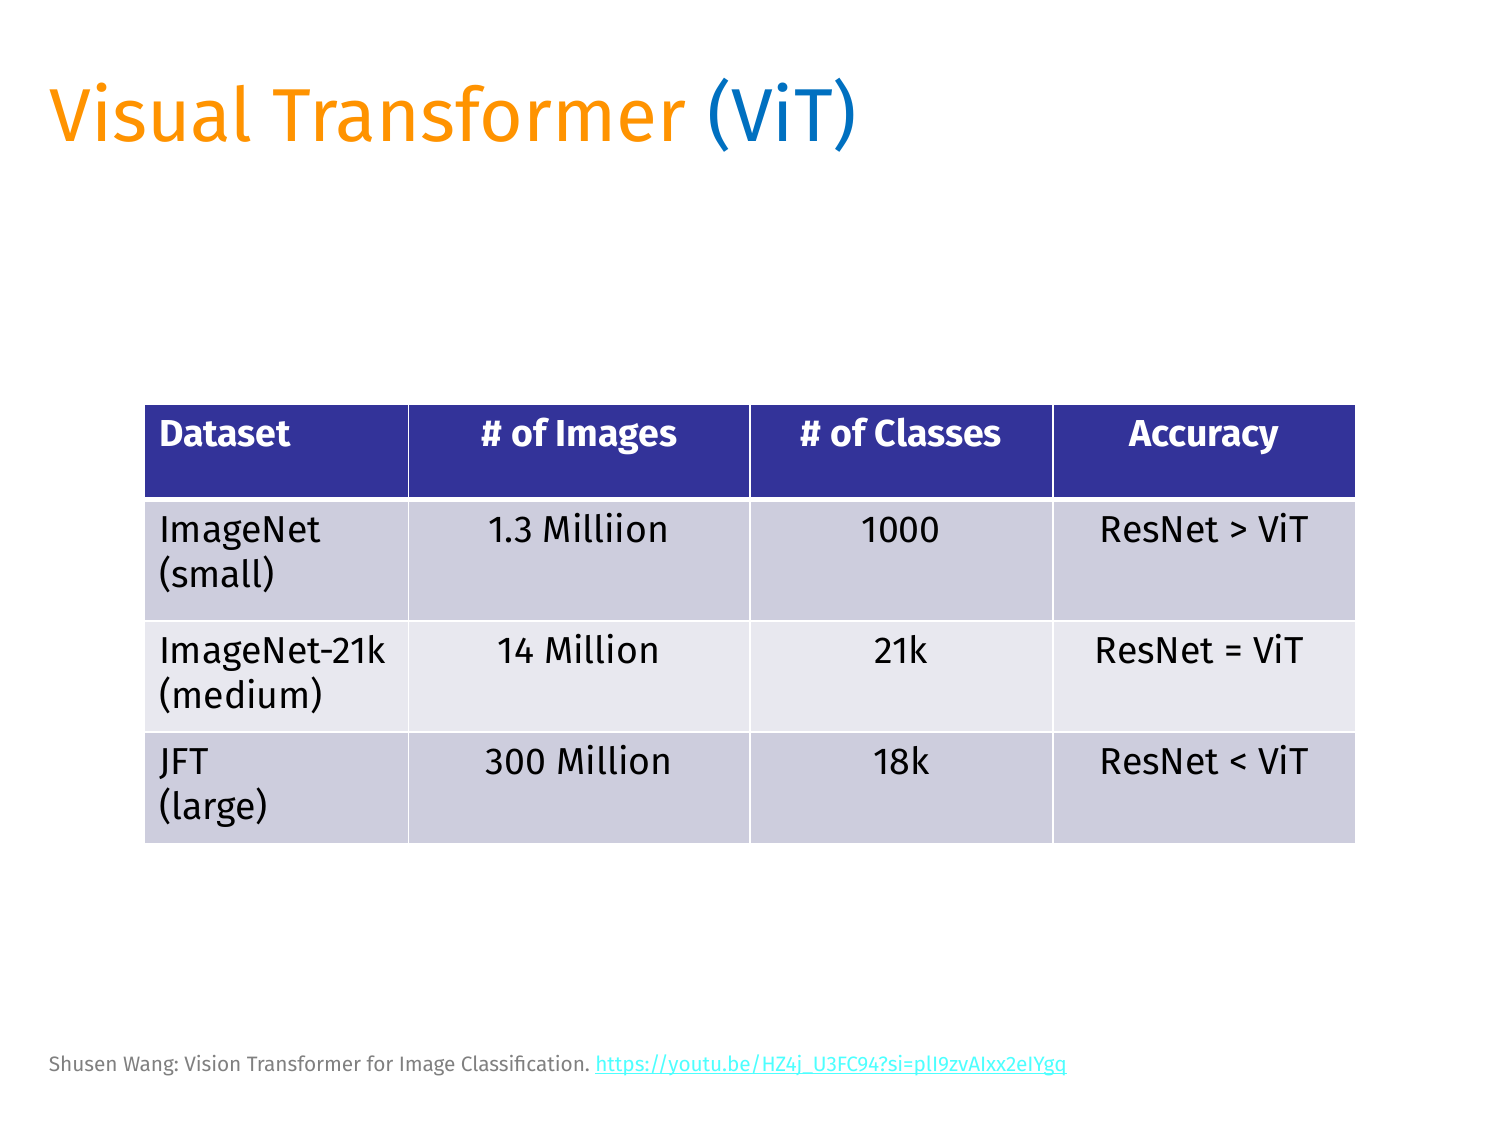

# Visual Transformer (ViT)
| Dataset | # of Images | # of Classes | Accuracy |
| --- | --- | --- | --- |
| ImageNet (small) | 1.3 Milliion | 1000 | ResNet > ViT |
| ImageNet-21k (medium) | 14 Million | 21k | ResNet = ViT |
| JFT (large) | 300 Million | 18k | ResNet < ViT |
Shusen Wang: Vision Transformer for Image Classification. https://youtu.be/HZ4j_U3FC94?si=plI9zvAIxx2eIYgq